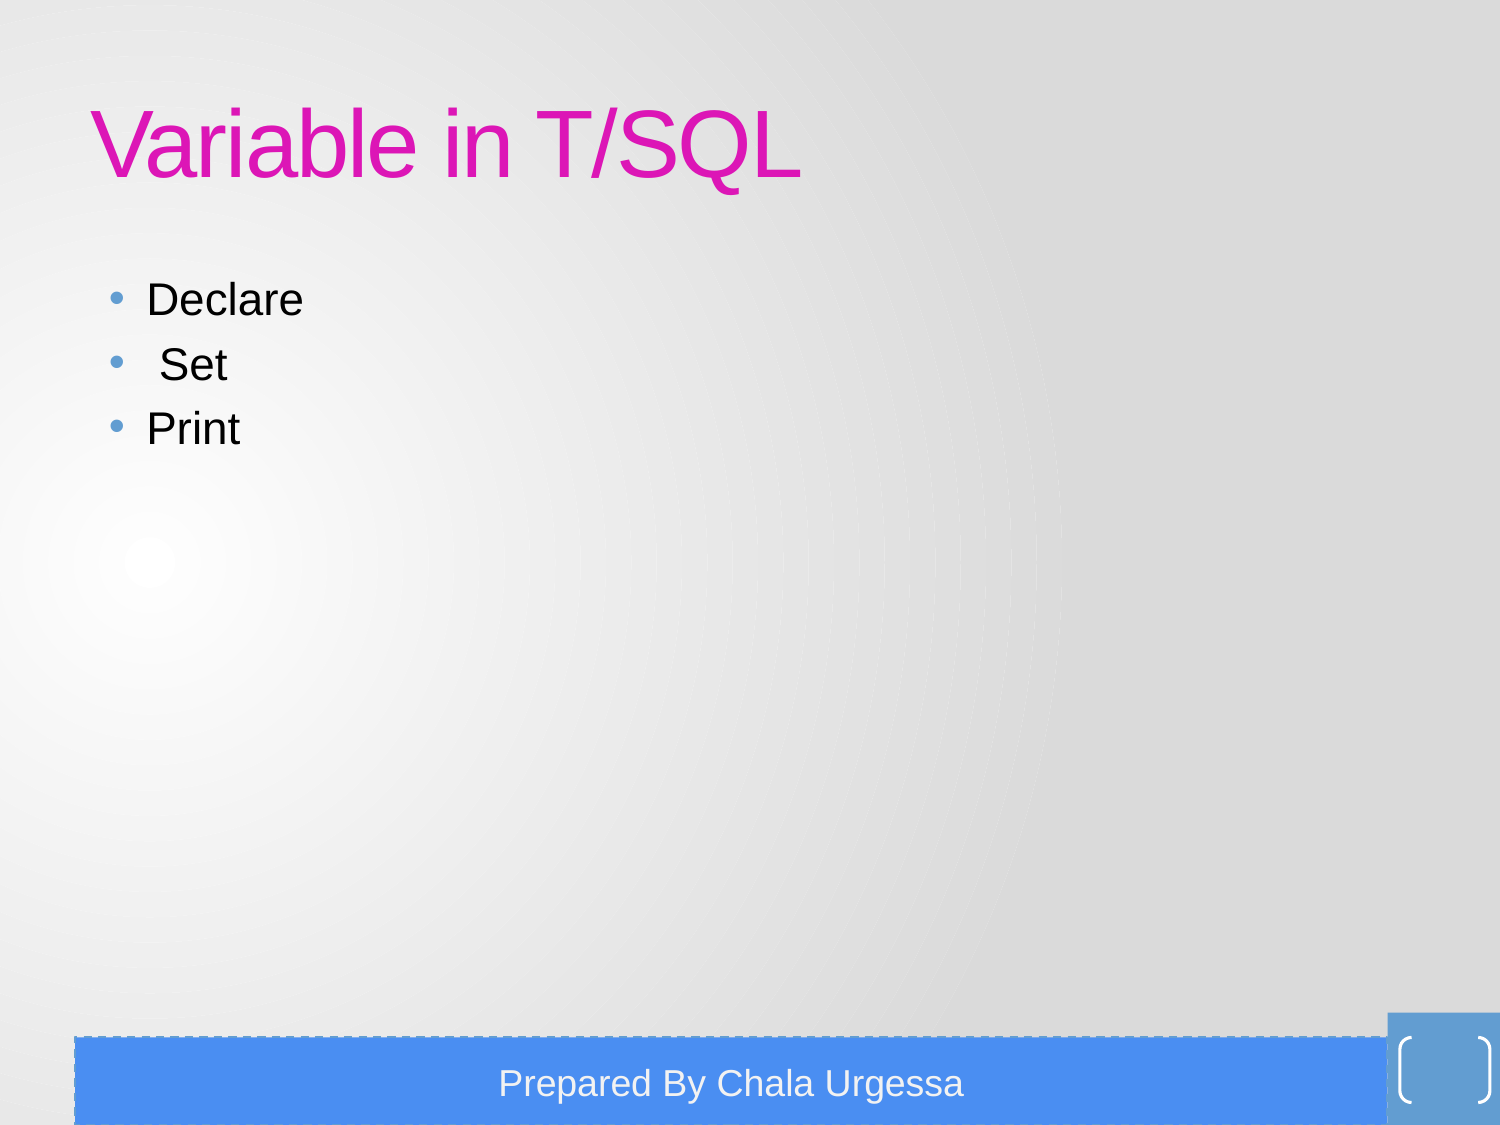

# Variable in T/SQL
Declare
 Set
Print
74